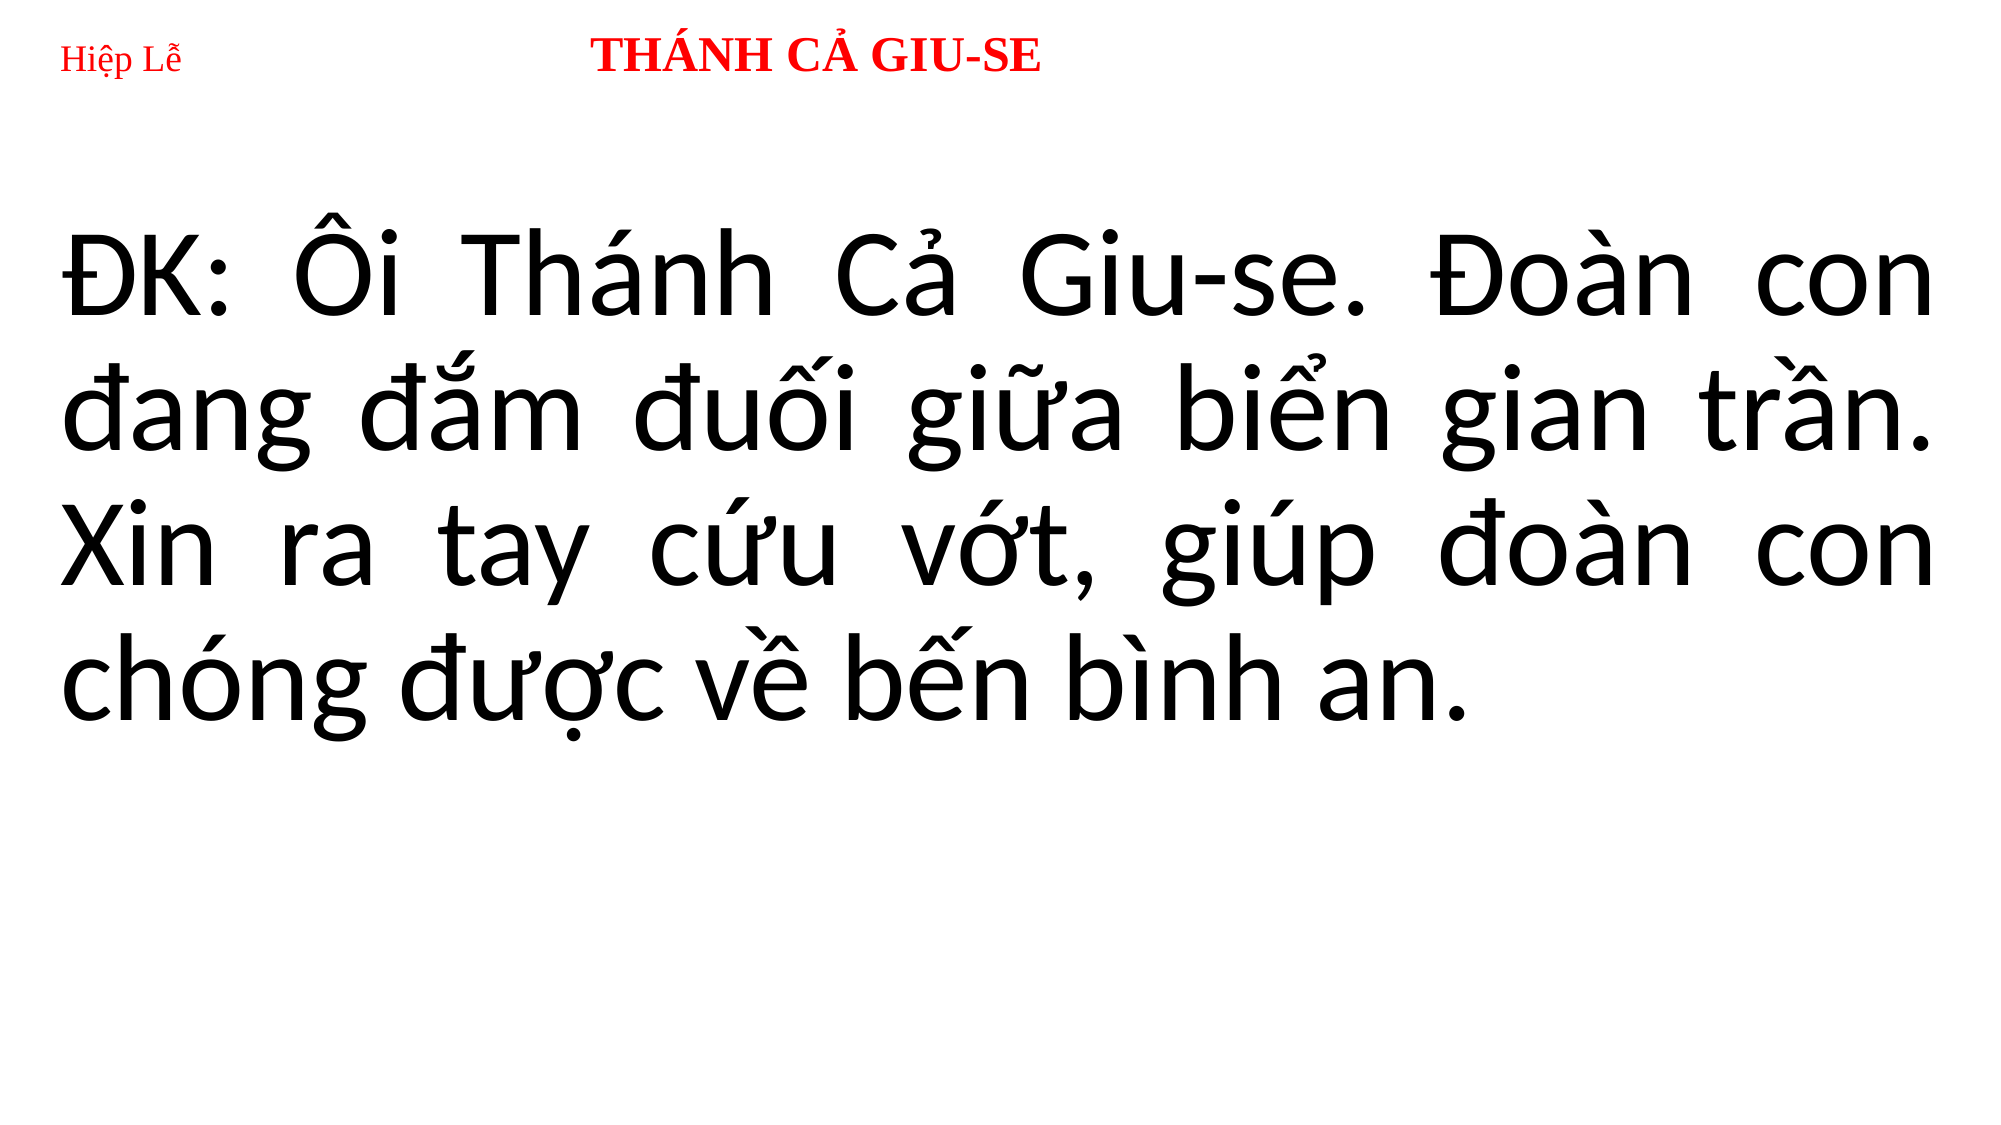

# Hiệp Lễ                                           THÁNH CẢ GIU-SE
ĐK: Ôi Thánh Cả Giu-se. Đoàn con đang đắm đuối giữa biển gian trần. Xin ra tay cứu vớt, giúp đoàn con chóng được về bến bình an.